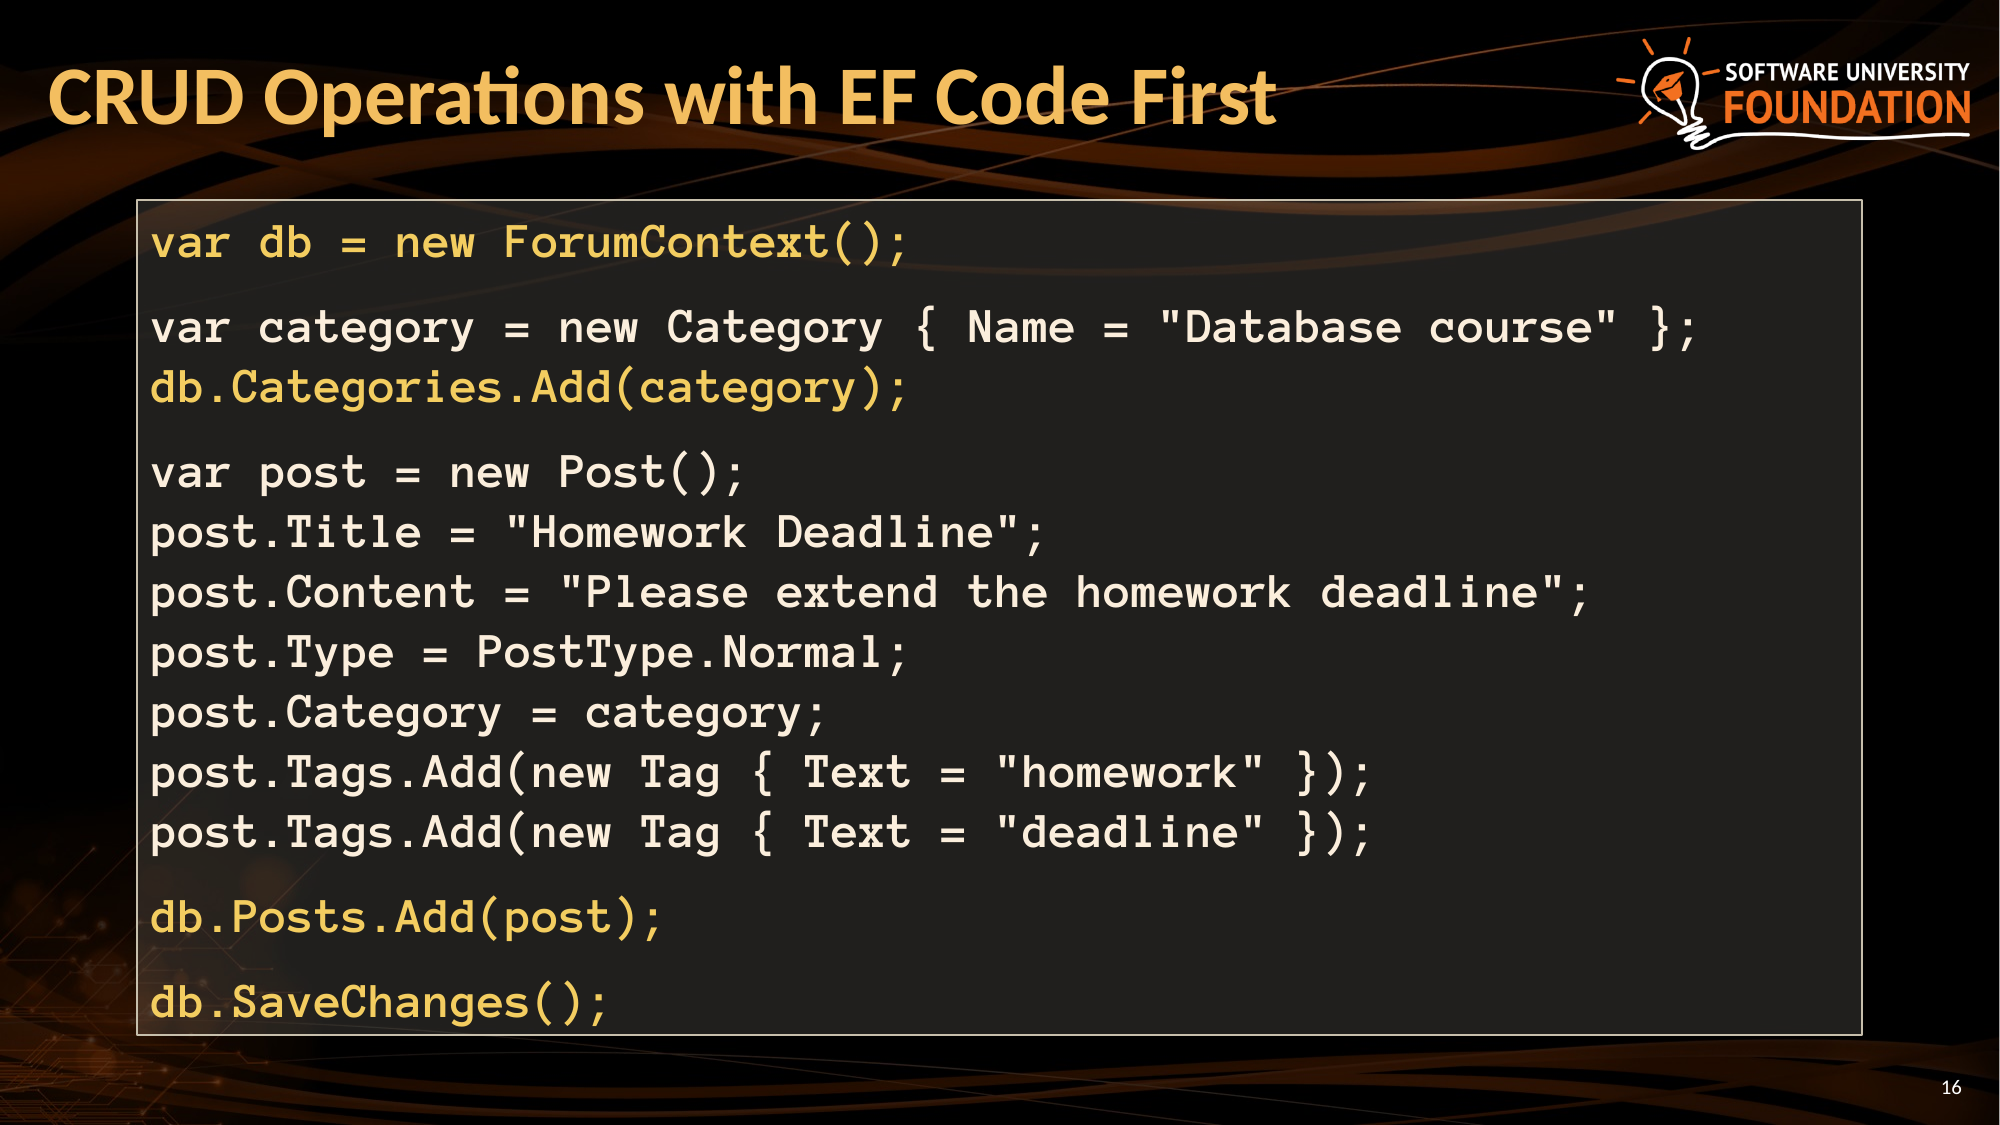

# CRUD Operations with EF Code First
var db = new ForumContext();
var category = new Category { Name = "Database course" };
db.Categories.Add(category);
var post = new Post();
post.Title = "Homework Deadline";
post.Content = "Please extend the homework deadline";
post.Type = PostType.Normal;
post.Category = category;
post.Tags.Add(new Tag { Text = "homework" });
post.Tags.Add(new Tag { Text = "deadline" });
db.Posts.Add(post);
db.SaveChanges();
16